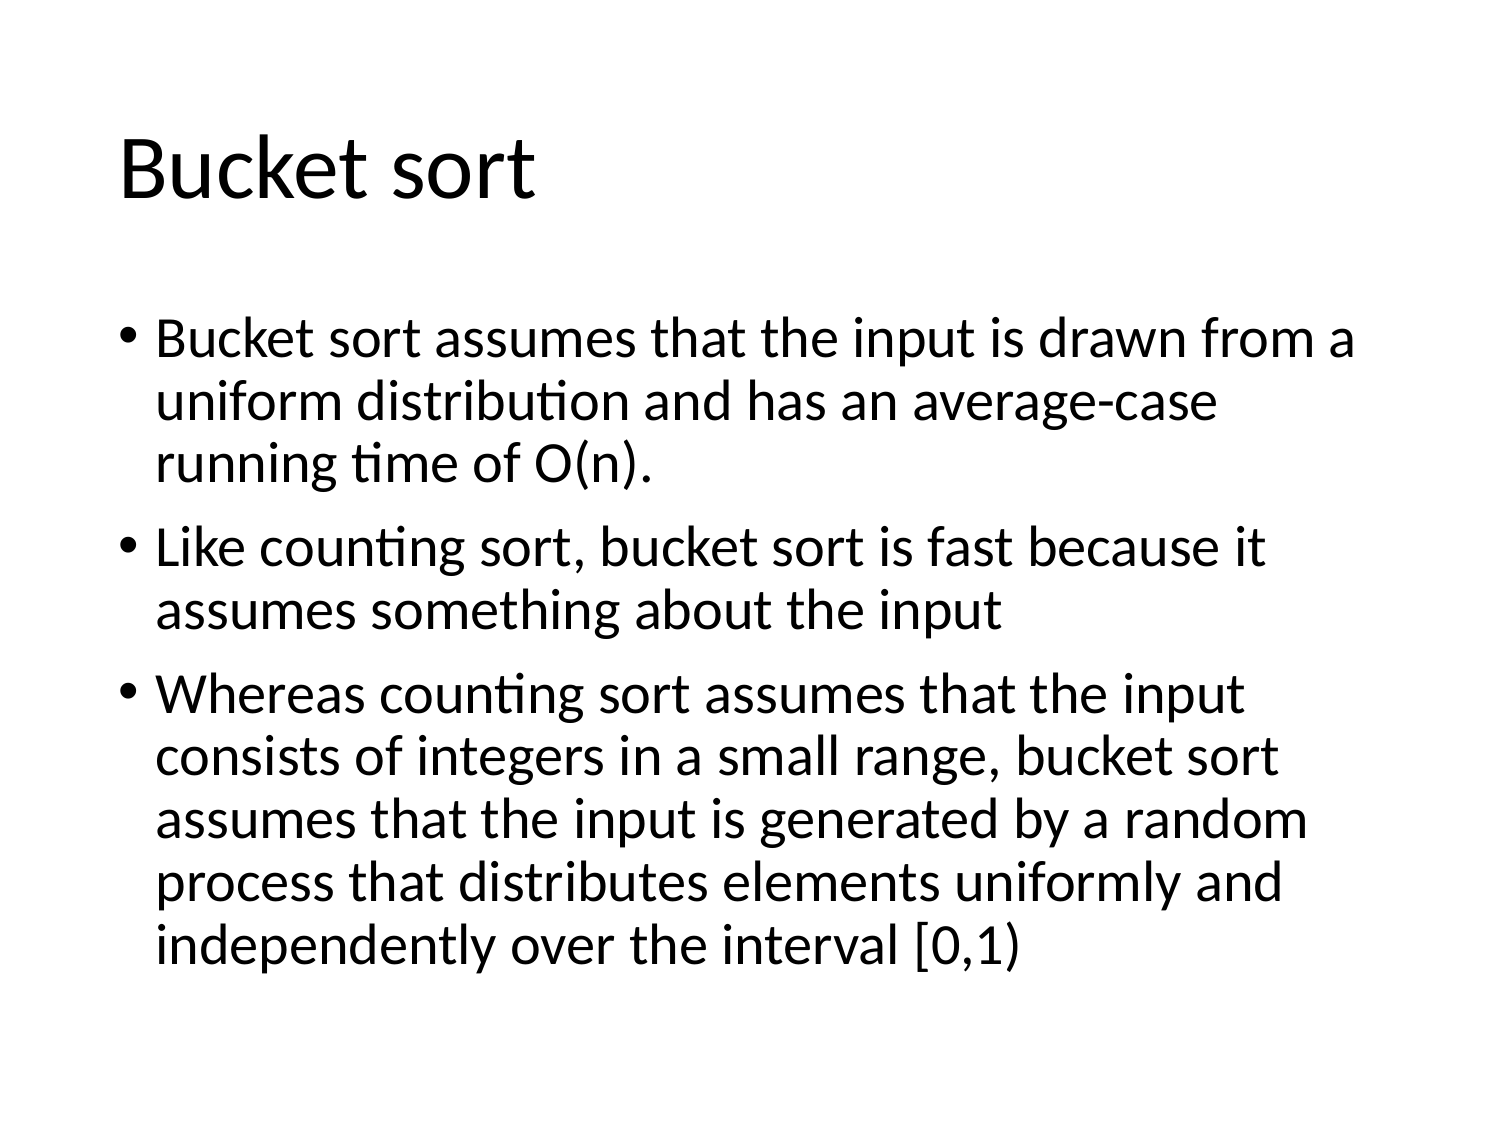

# Bucket sort
Bucket sort assumes that the input is drawn from a uniform distribution and has an average-case running time of O(n).
Like counting sort, bucket sort is fast because it assumes something about the input
Whereas counting sort assumes that the input consists of integers in a small range, bucket sort assumes that the input is generated by a random process that distributes elements uniformly and independently over the interval [0,1)